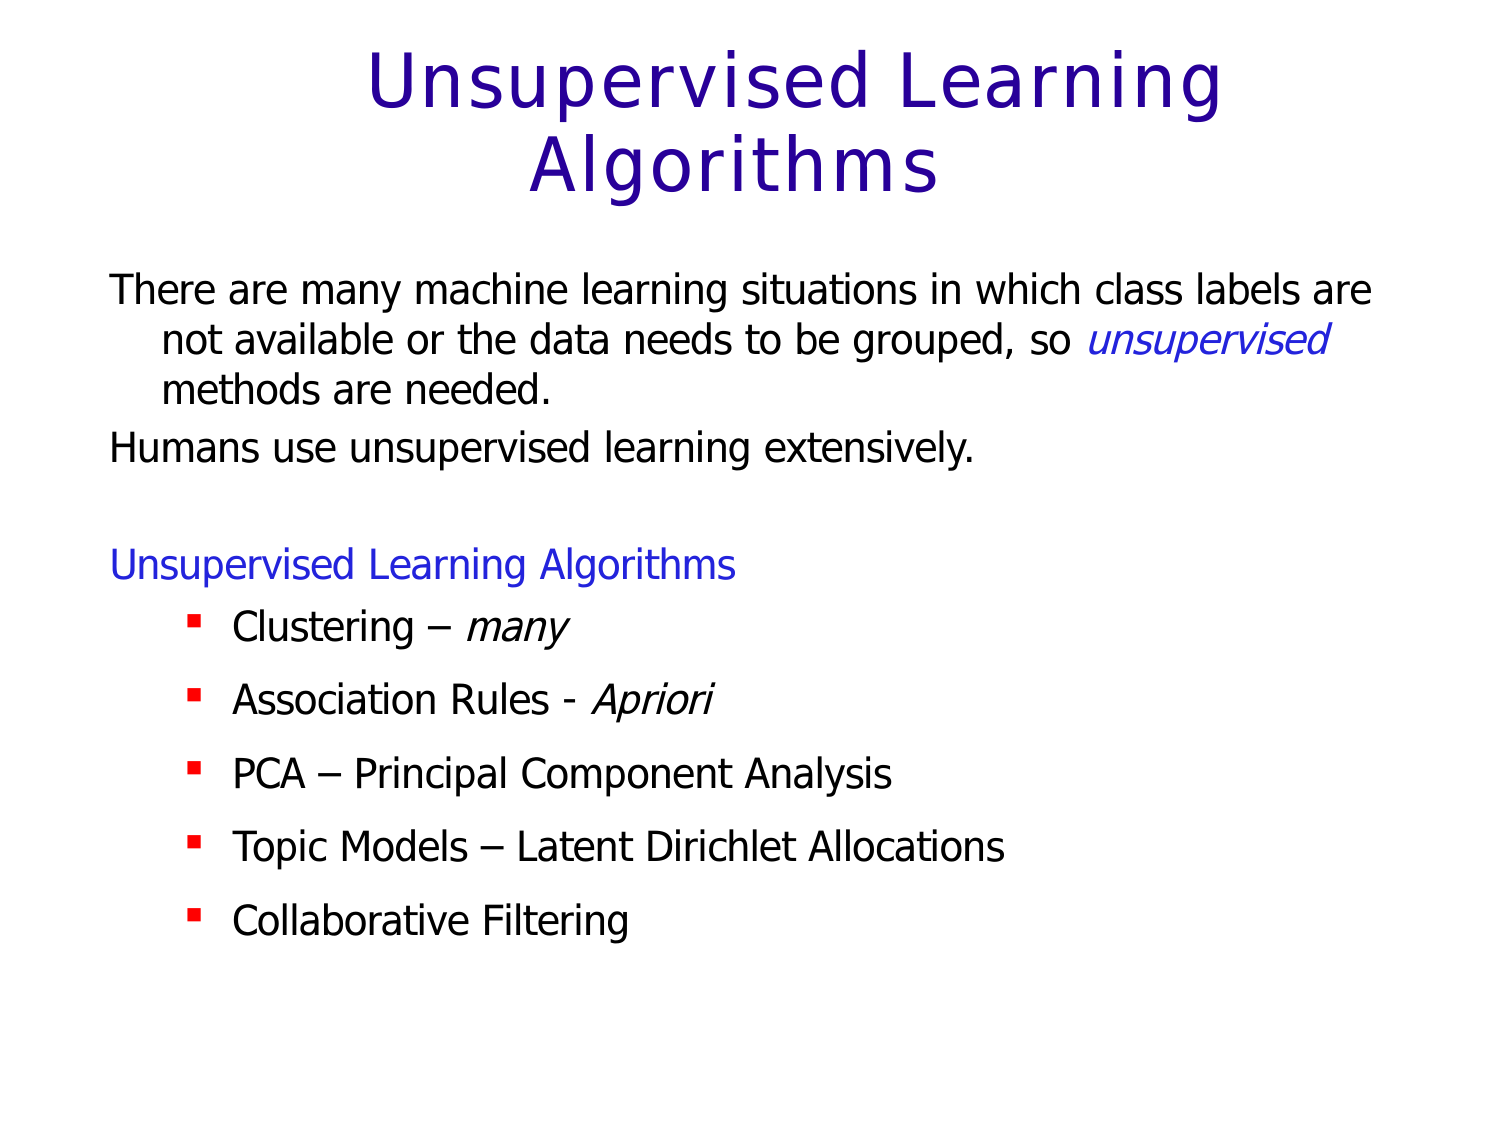

# Unsupervised Learning Algorithms
There are many machine learning situations in which class labels are not available or the data needs to be grouped, so unsupervised methods are needed.
Humans use unsupervised learning extensively.

Unsupervised Learning Algorithms
Clustering – many
Association Rules - Apriori
PCA – Principal Component Analysis
Topic Models – Latent Dirichlet Allocations
Collaborative Filtering